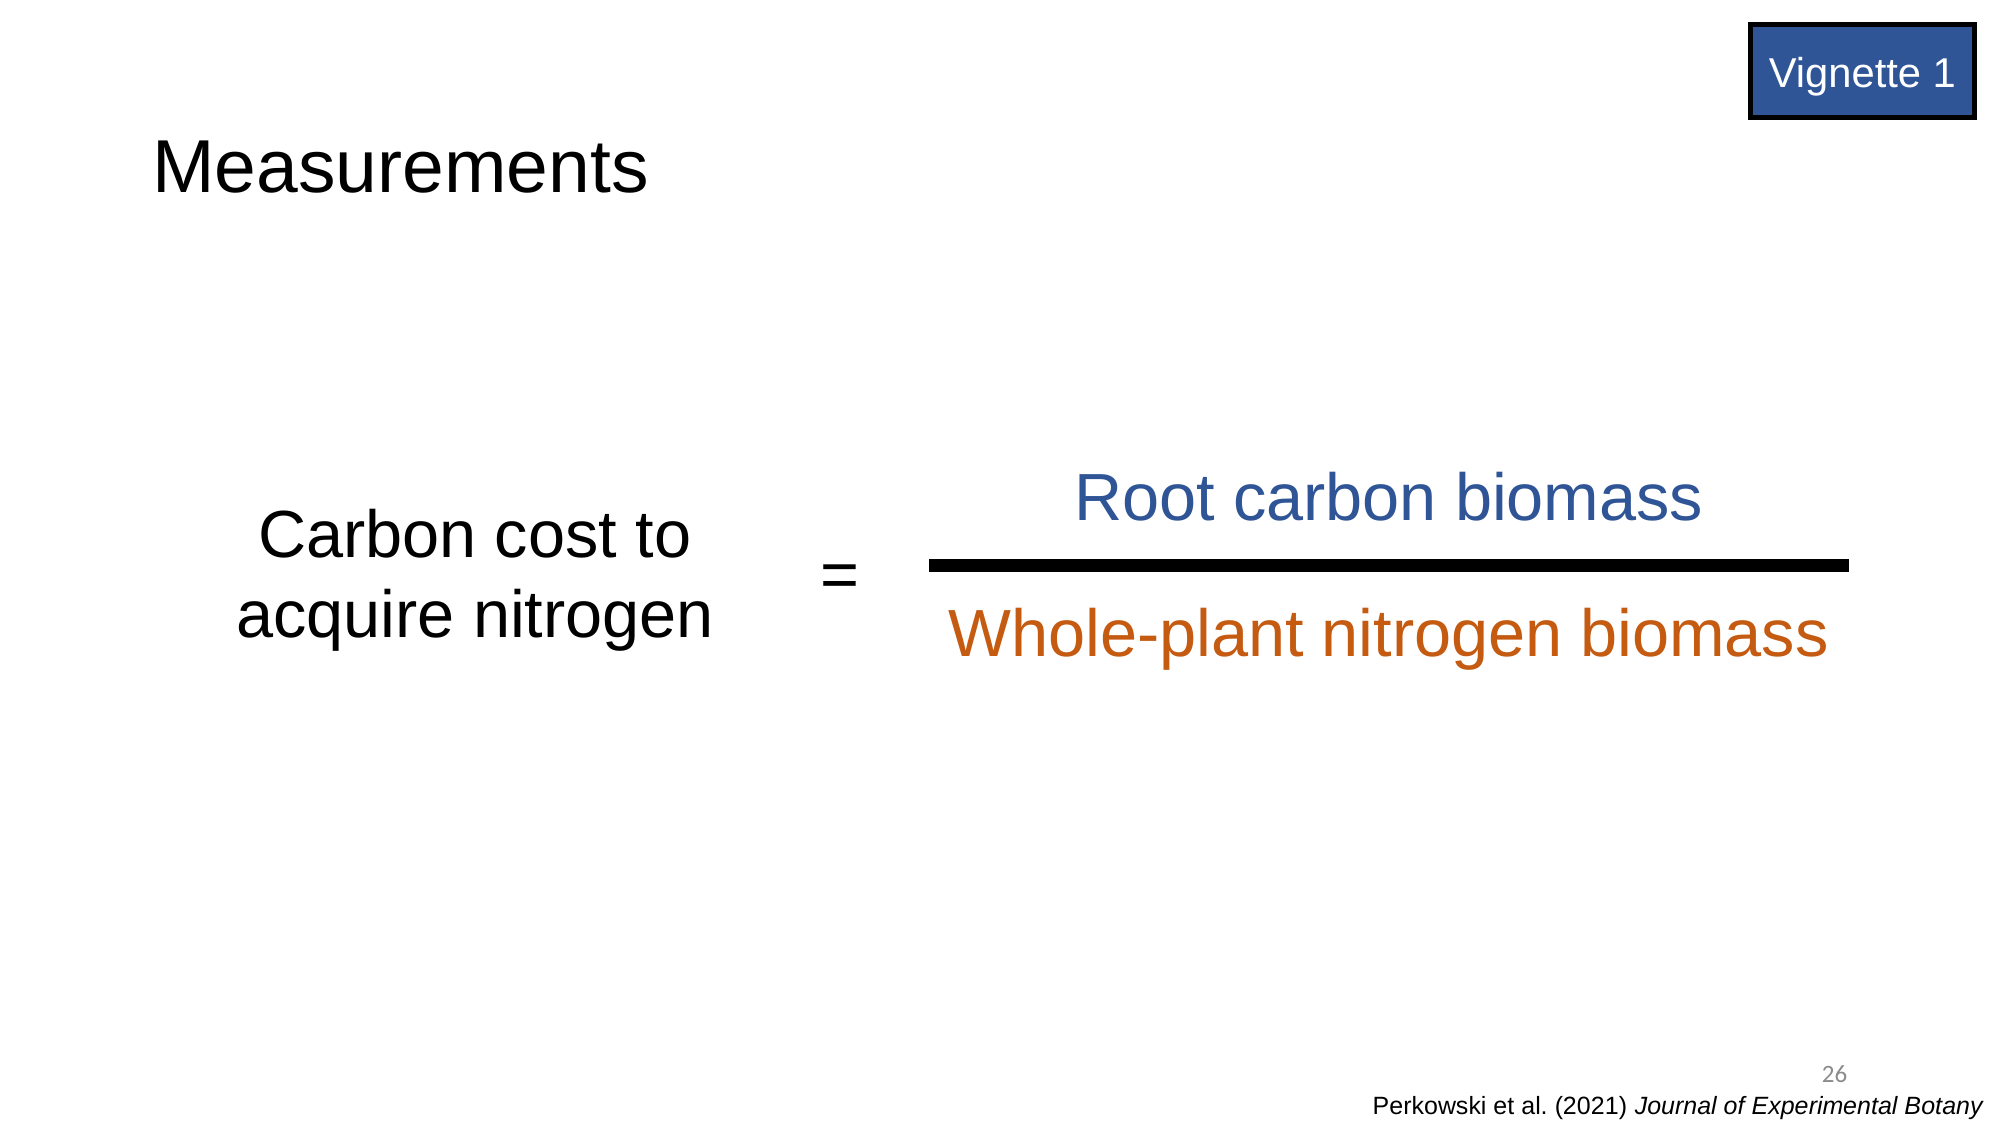

Vignette 1
# Measurements
Root carbon biomass
Carbon cost to acquire nitrogen
=
Whole-plant nitrogen biomass
26
Perkowski et al. (2021) Journal of Experimental Botany